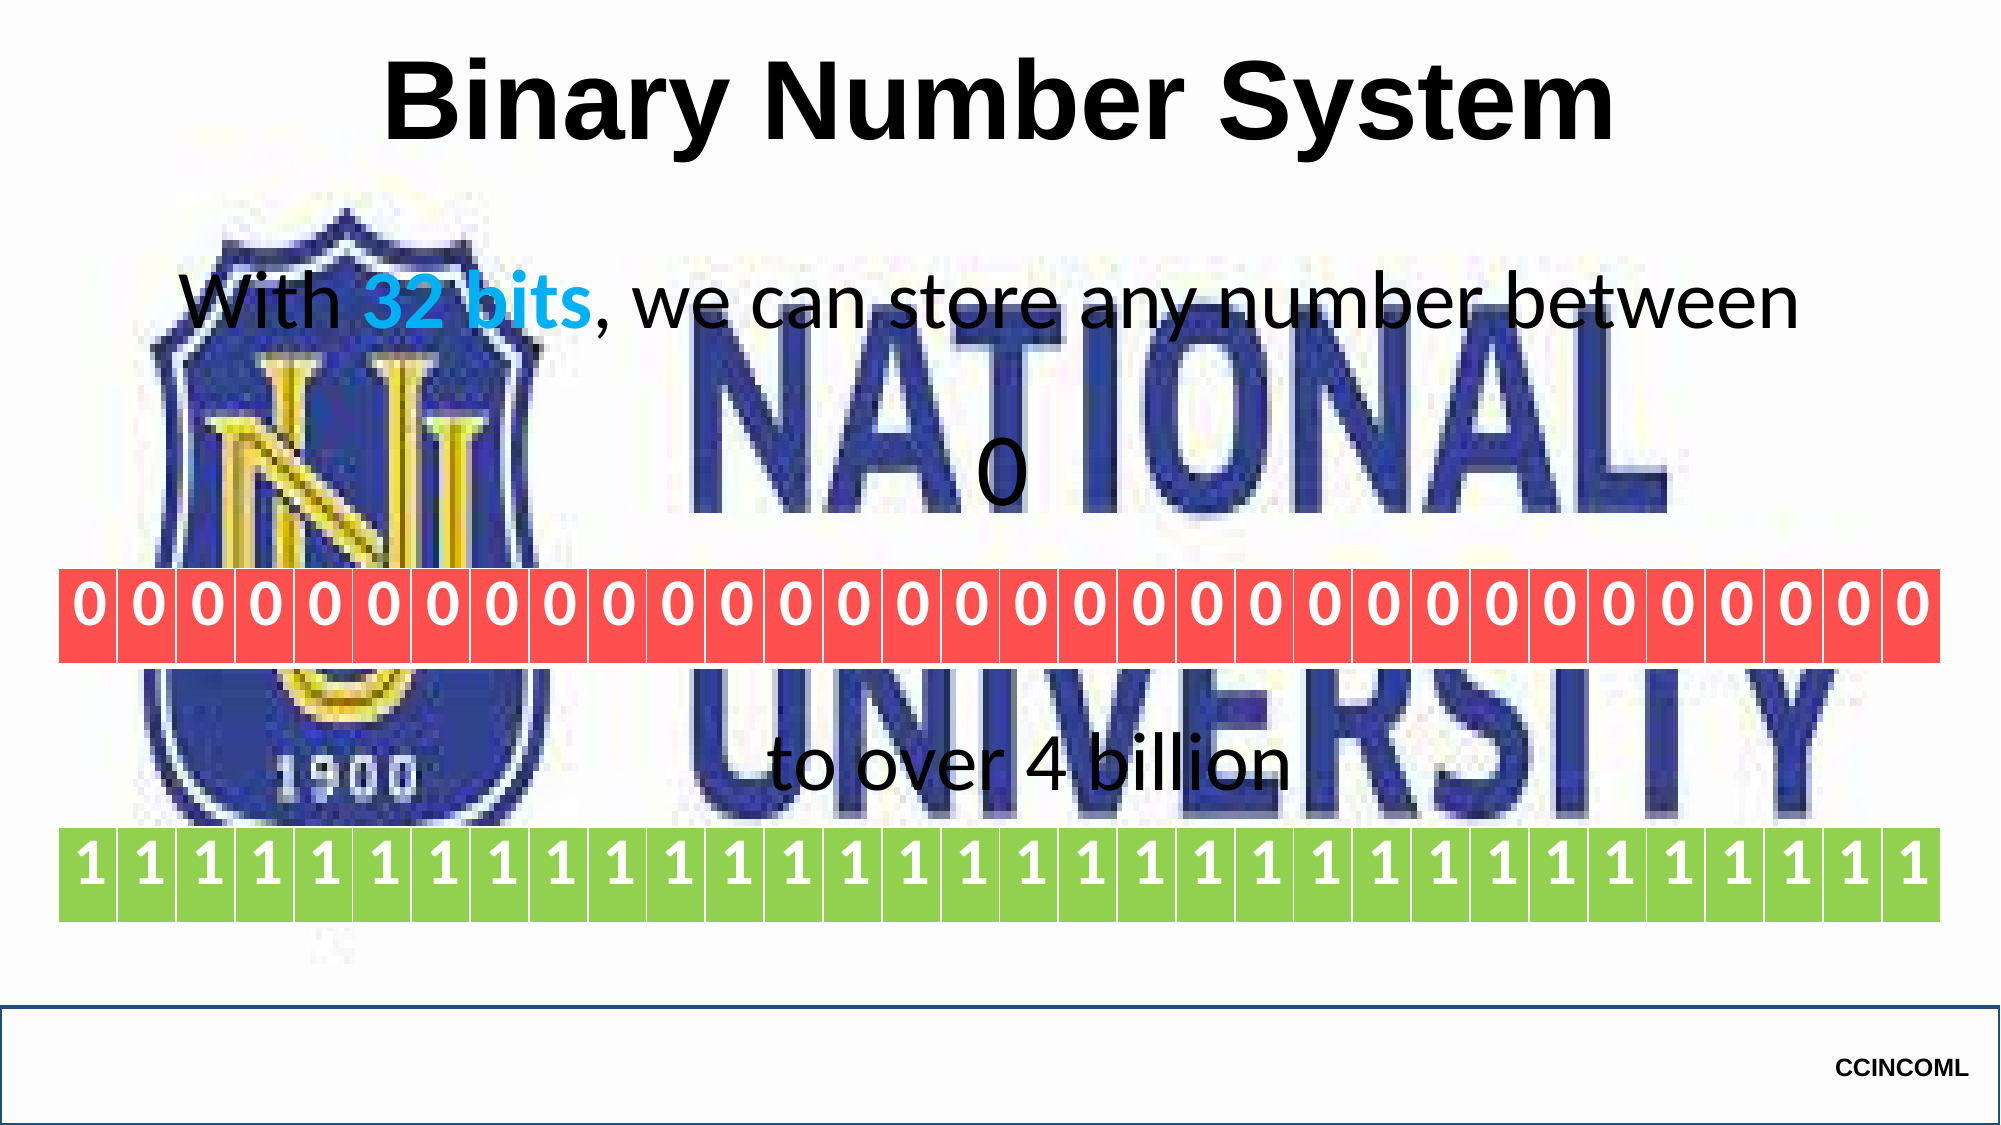

Binary Number System
With 32 bits, we can store any number between
0
| 0 | 0 | 0 | 0 | 0 | 0 | 0 | 0 | 0 | 0 | 0 | 0 | 0 | 0 | 0 | 0 | 0 | 0 | 0 | 0 | 0 | 0 | 0 | 0 | 0 | 0 | 0 | 0 | 0 | 0 | 0 | 0 |
| --- | --- | --- | --- | --- | --- | --- | --- | --- | --- | --- | --- | --- | --- | --- | --- | --- | --- | --- | --- | --- | --- | --- | --- | --- | --- | --- | --- | --- | --- | --- | --- |
to over 4 billion
| 1 | 1 | 1 | 1 | 1 | 1 | 1 | 1 | 1 | 1 | 1 | 1 | 1 | 1 | 1 | 1 | 1 | 1 | 1 | 1 | 1 | 1 | 1 | 1 | 1 | 1 | 1 | 1 | 1 | 1 | 1 | 1 |
| --- | --- | --- | --- | --- | --- | --- | --- | --- | --- | --- | --- | --- | --- | --- | --- | --- | --- | --- | --- | --- | --- | --- | --- | --- | --- | --- | --- | --- | --- | --- | --- |
CCINCOML